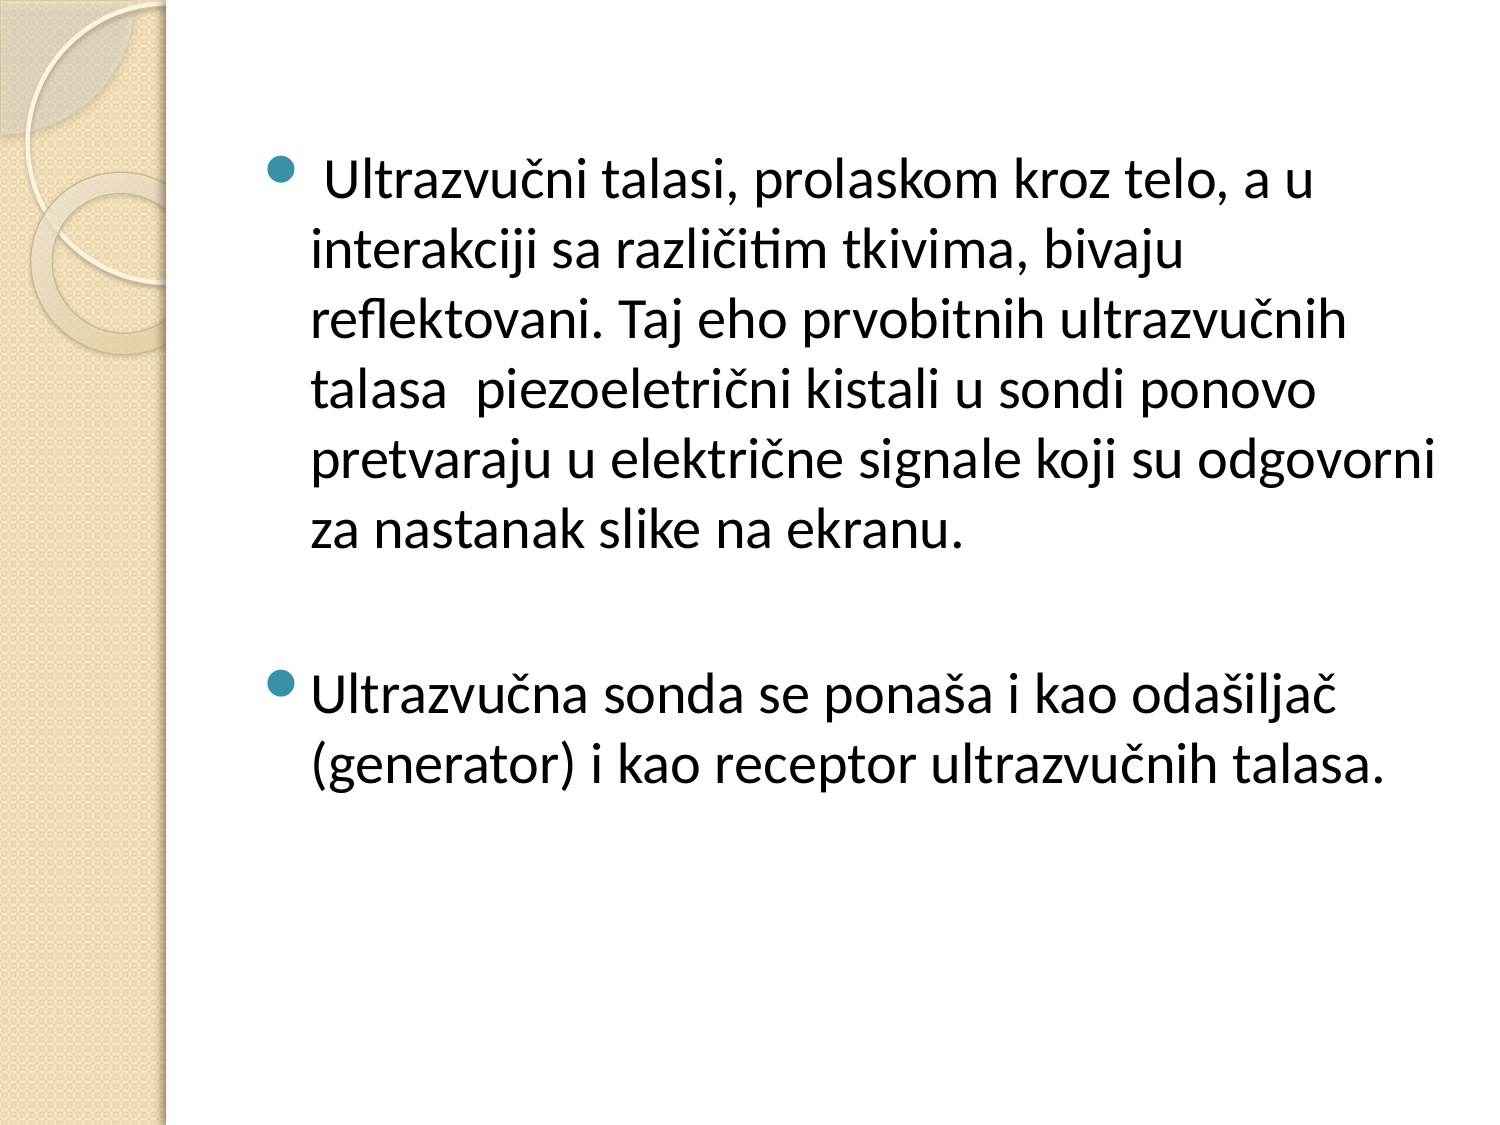

Ultrazvučni talasi, prolaskom kroz telo, a u interakciji sa različitim tkivima, bivaju reflektovani. Taj eho prvobitnih ultrazvučnih talasa  piezoeletrični kistali u sondi ponovo pretvaraju u električne signale koji su odgovorni za nastanak slike na ekranu.

Ultrazvučna sonda se ponaša i kao odašiljač (generator) i kao receptor ultrazvučnih talasa.